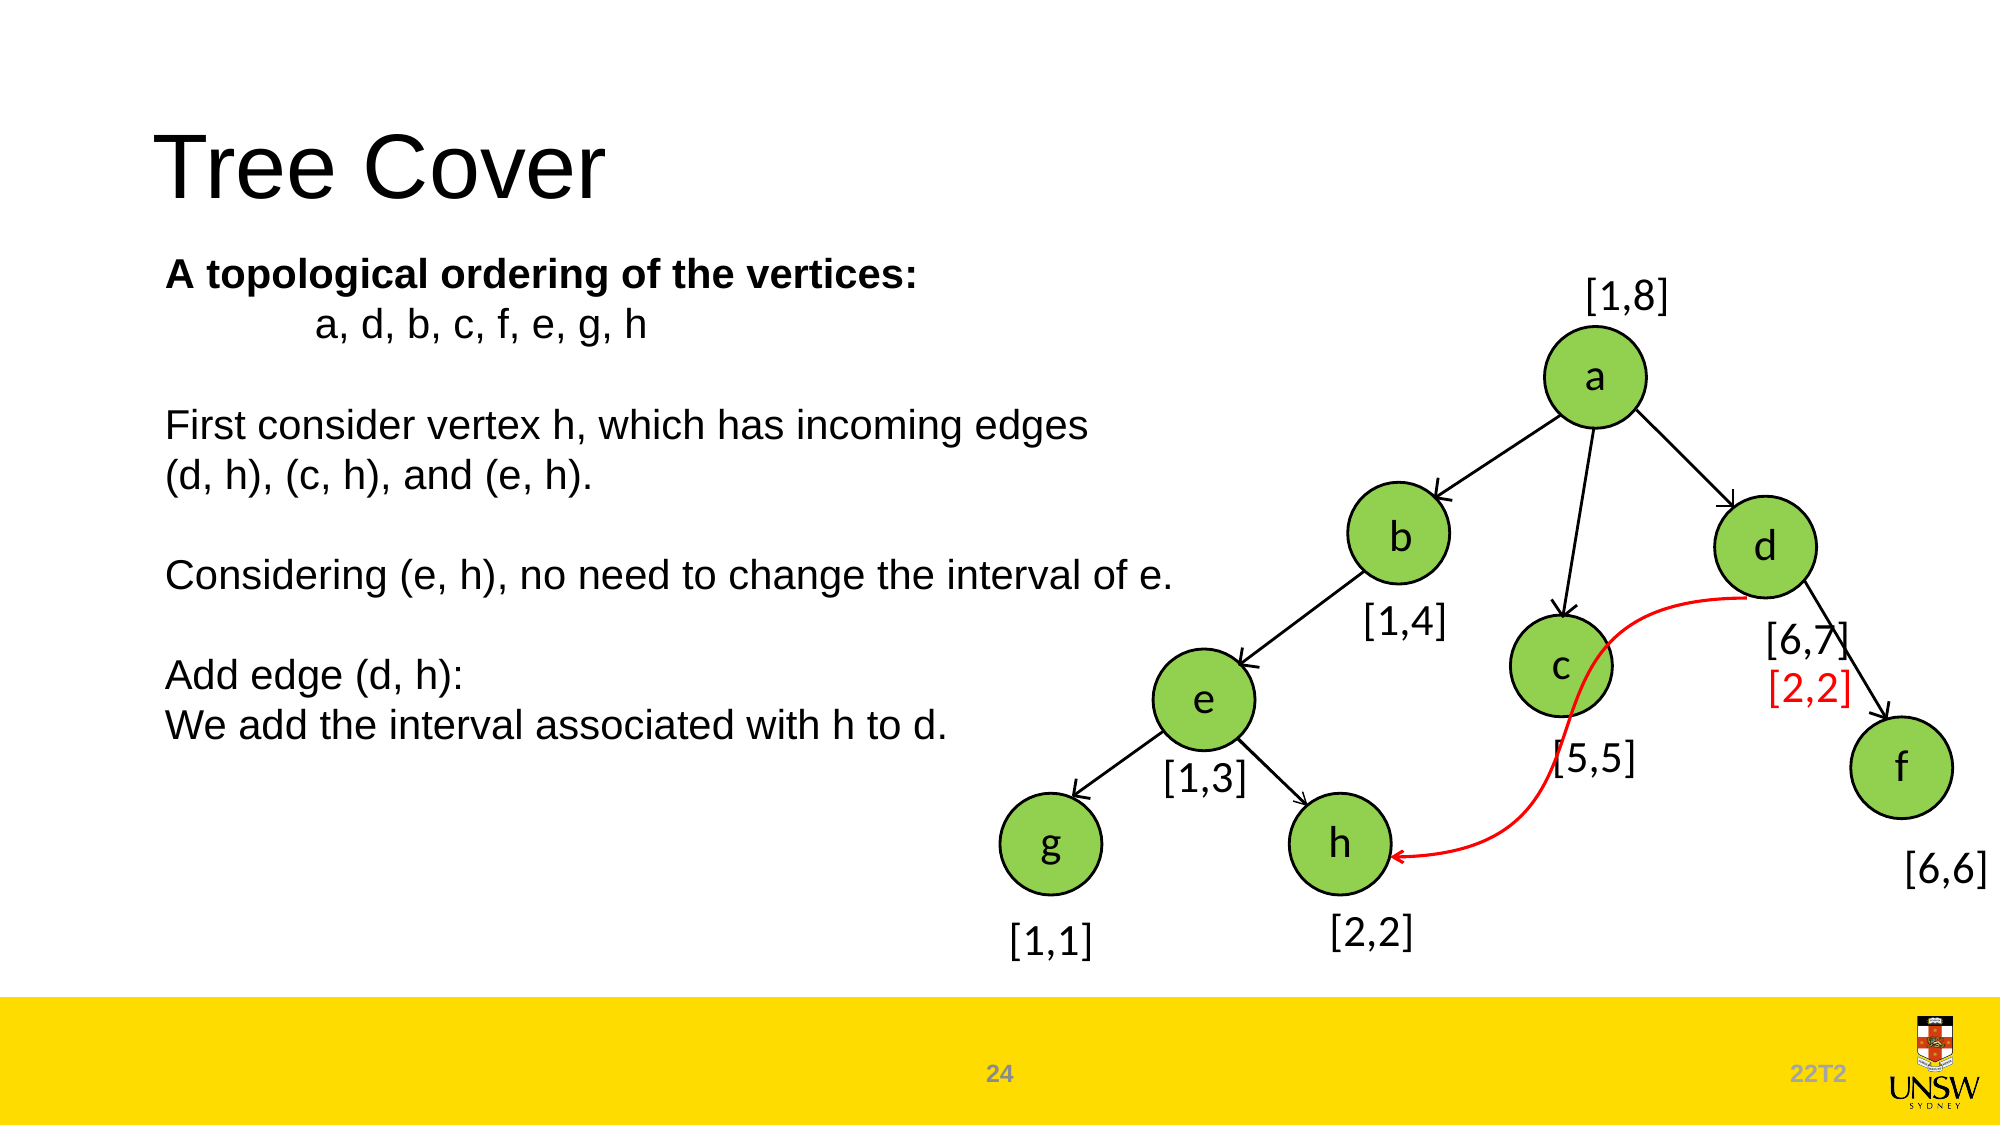

# Tree Cover
A topological ordering of the vertices:
	a, d, b, c, f, e, g, h

First consider vertex h, which has incoming edges
(d, h), (c, h), and (e, h).

Considering (e, h), no need to change the interval of e.

Add edge (d, h):
We add the interval associated with h to d.

[1,8]

a

b
d

c

e

f

g
h
[1,4]
[6,7]
[2,2]
[5,5]
[1,3]
[6,6]
[2,2]
[1,1]
24
22T2